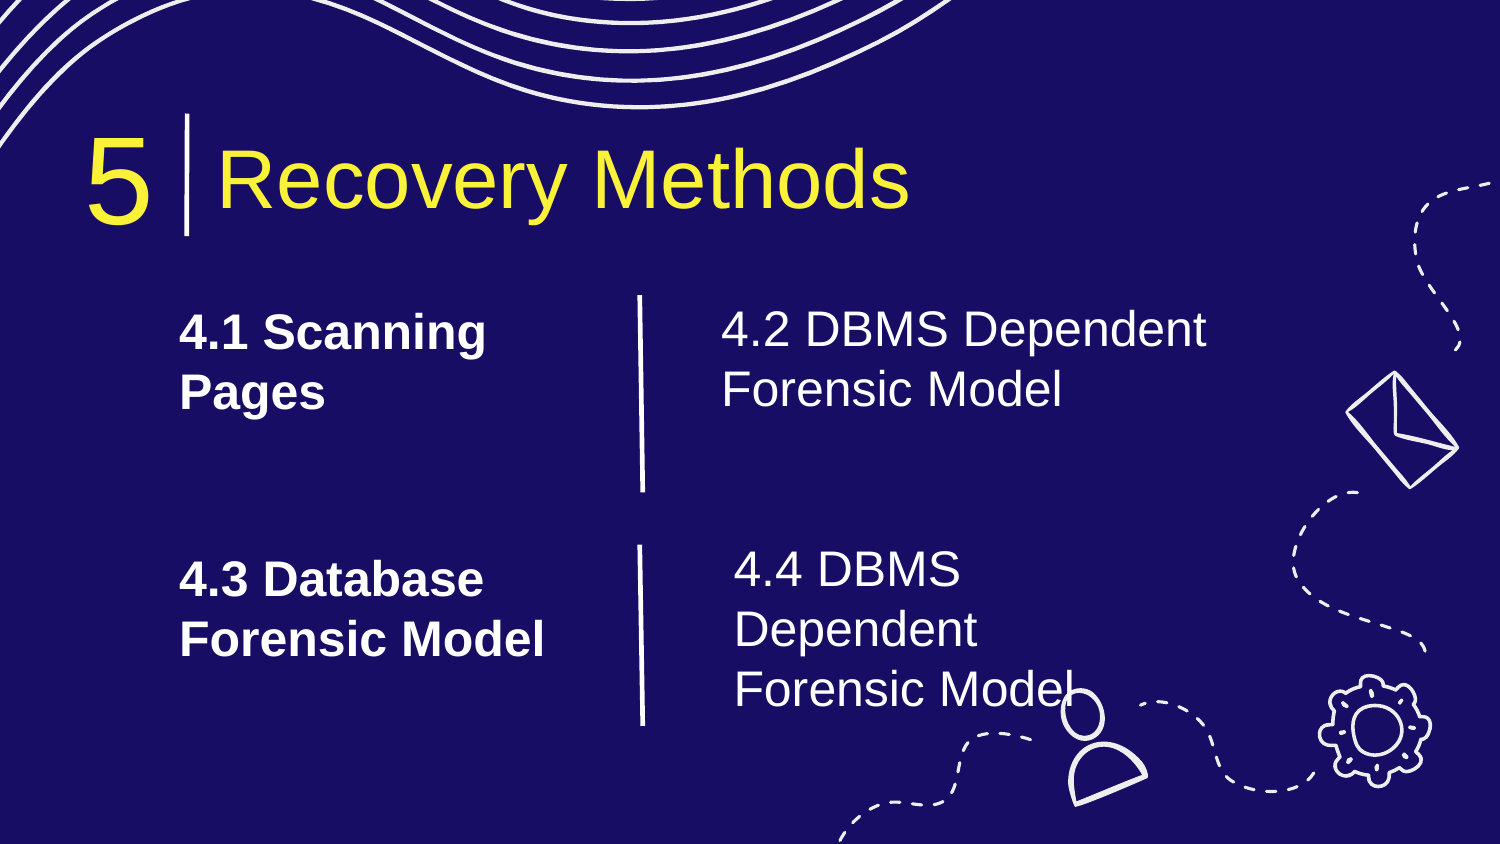

5
# Recovery Methods
4.2 DBMS Dependent Forensic Model
4.1 Scanning
Pages
4.4 DBMS Dependent Forensic Model
4.3 Database Forensic Model